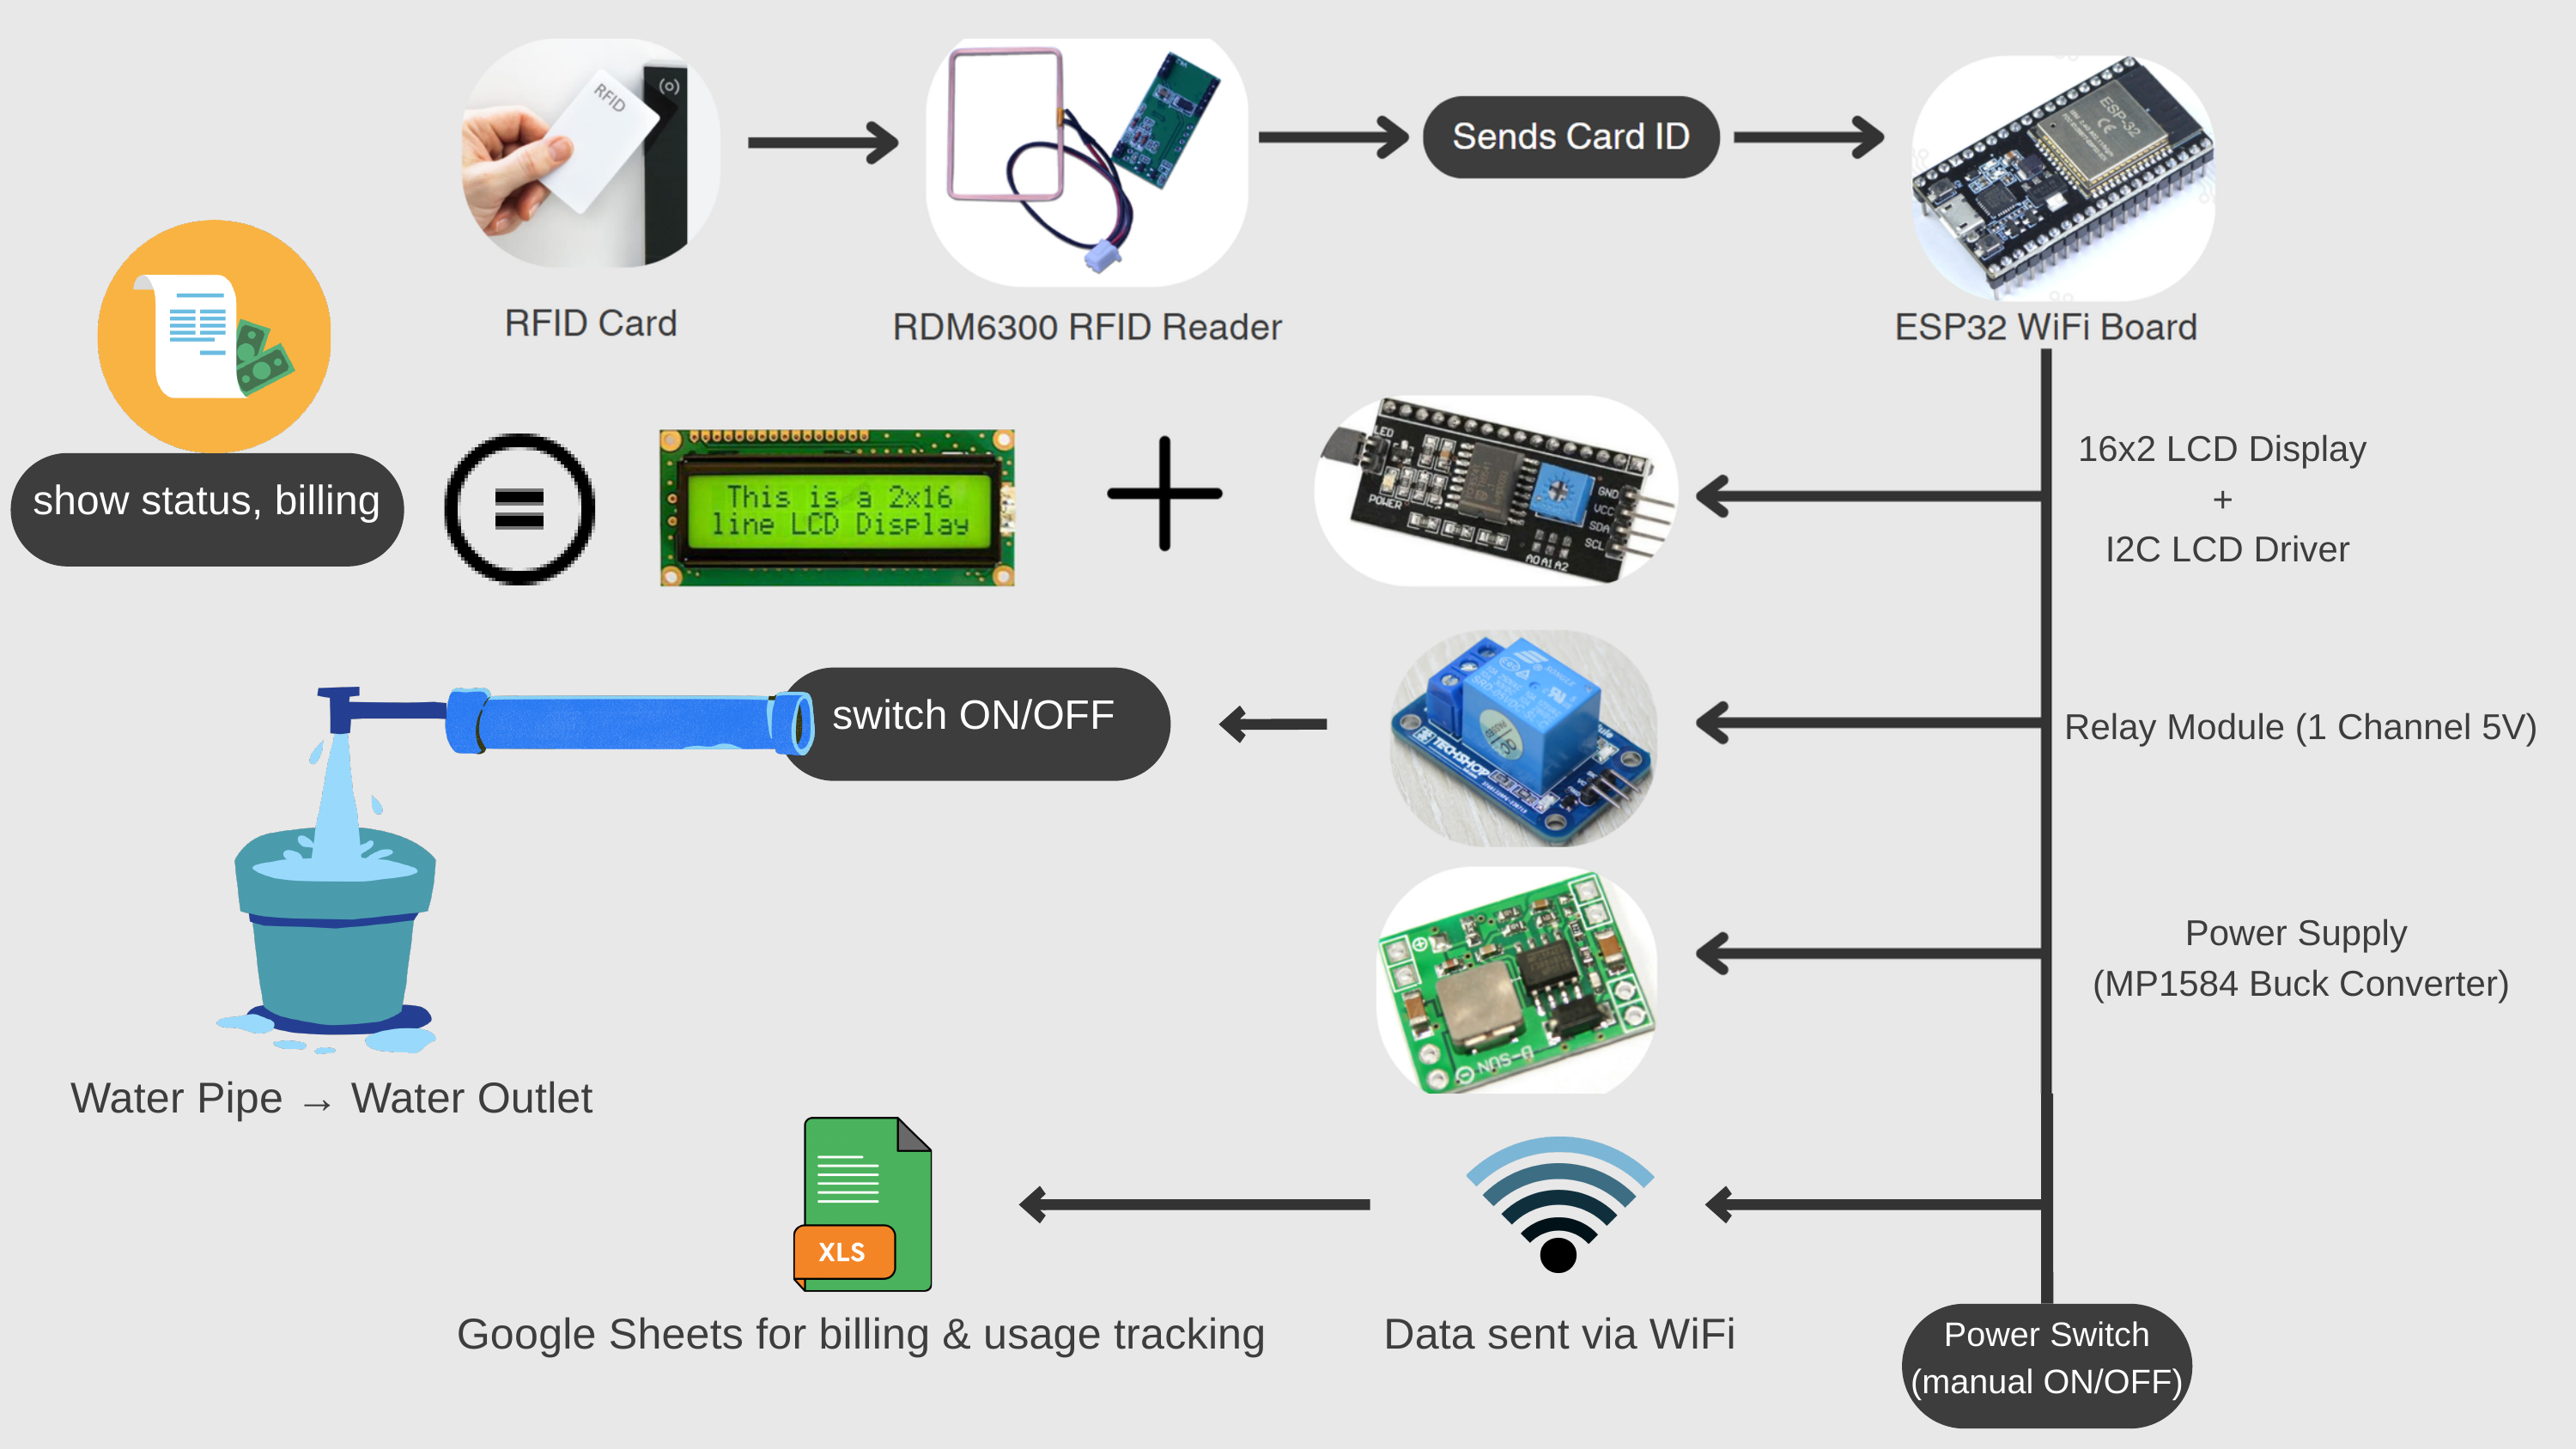

16x2 LCD Display +
 I2C LCD Driver

show status, billing

switch ON/OFF

Relay Module (1 Channel 5V)

Power Supply
(MP1584 Buck Converter)

Water Pipe → Water Outlet

Google Sheets for billing & usage tracking
Data sent via WiFi

Power Switch (manual ON/OFF)